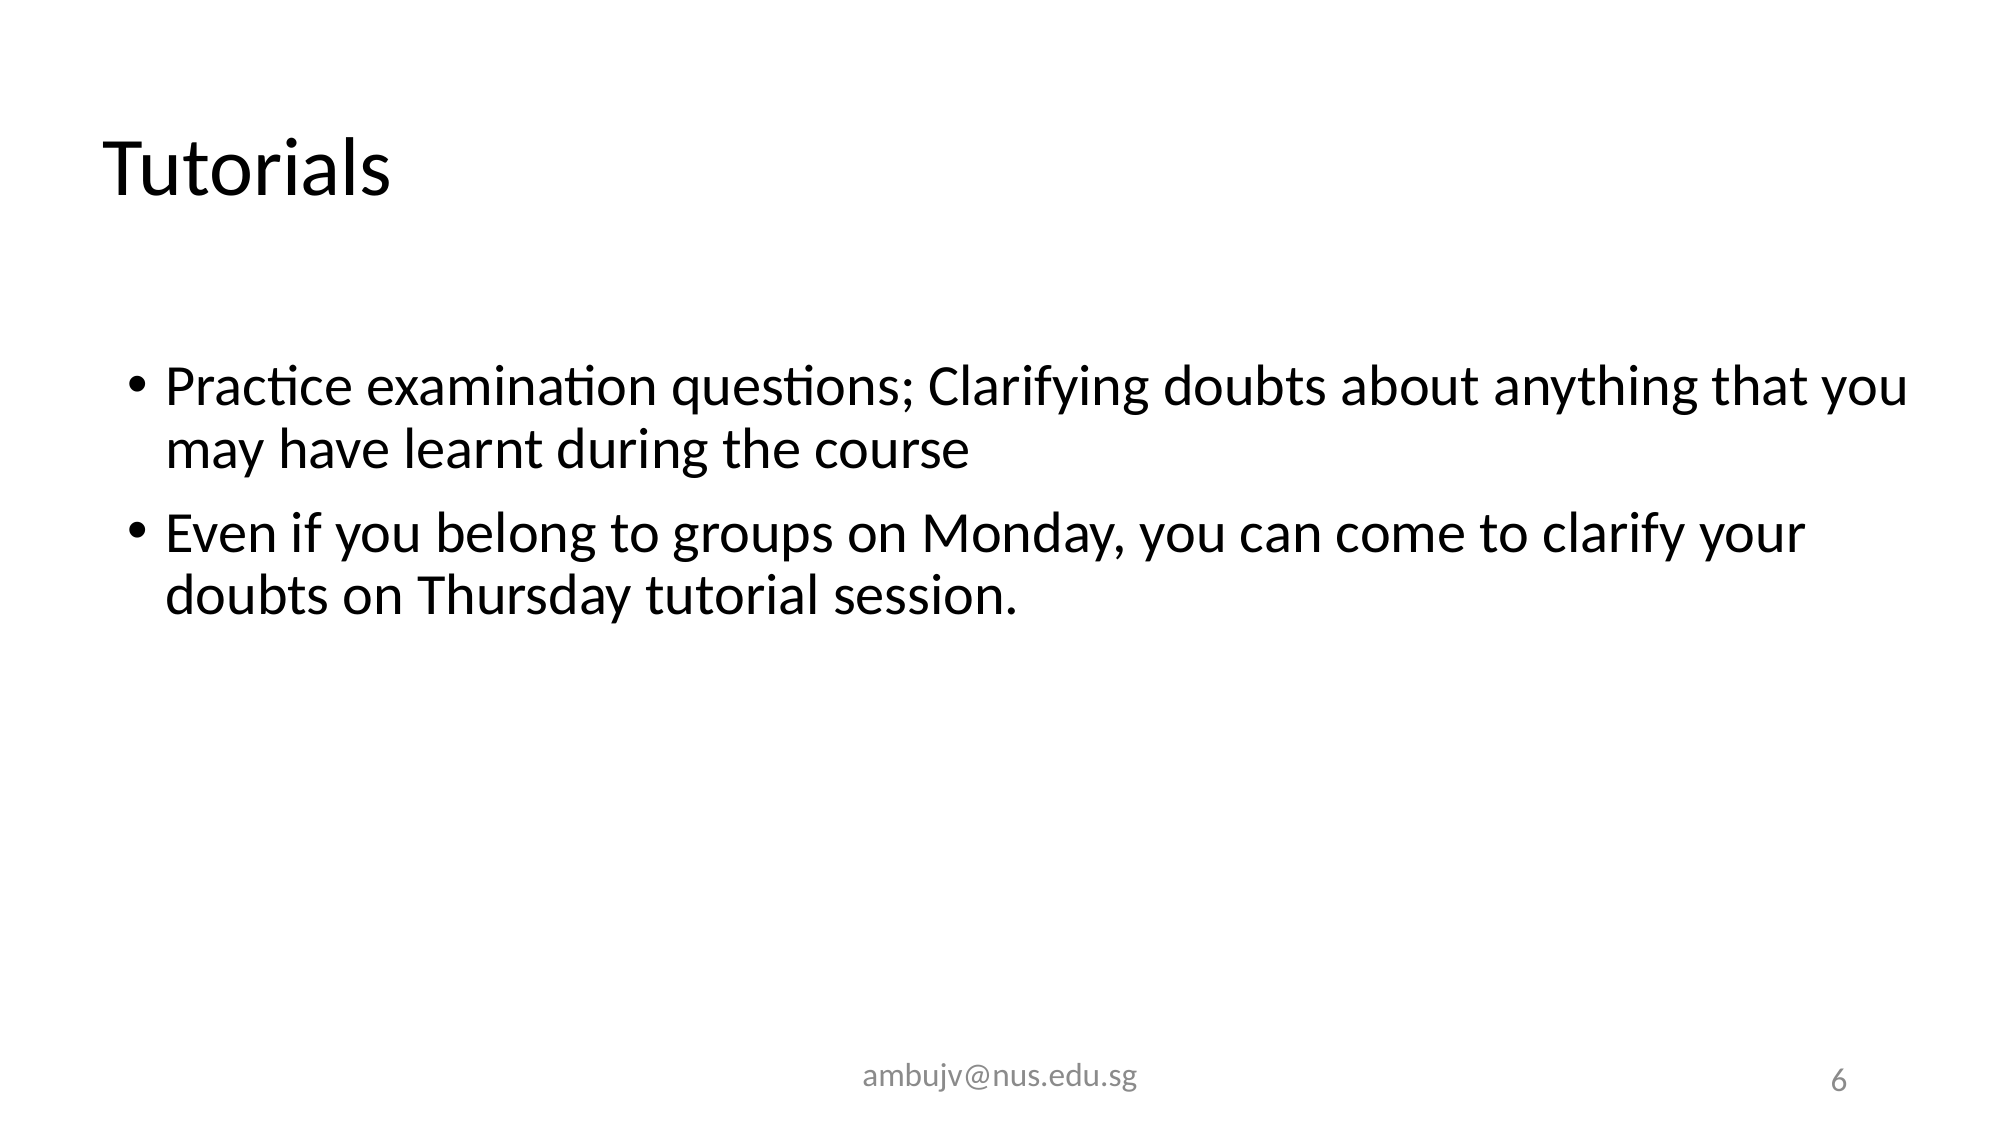

# Tutorials

Practice examination questions; Clarifying doubts about anything that you may have learnt during the course
Even if you belong to groups on Monday, you can come to clarify your doubts on Thursday tutorial session.

ambujv@nus.edu.sg
6